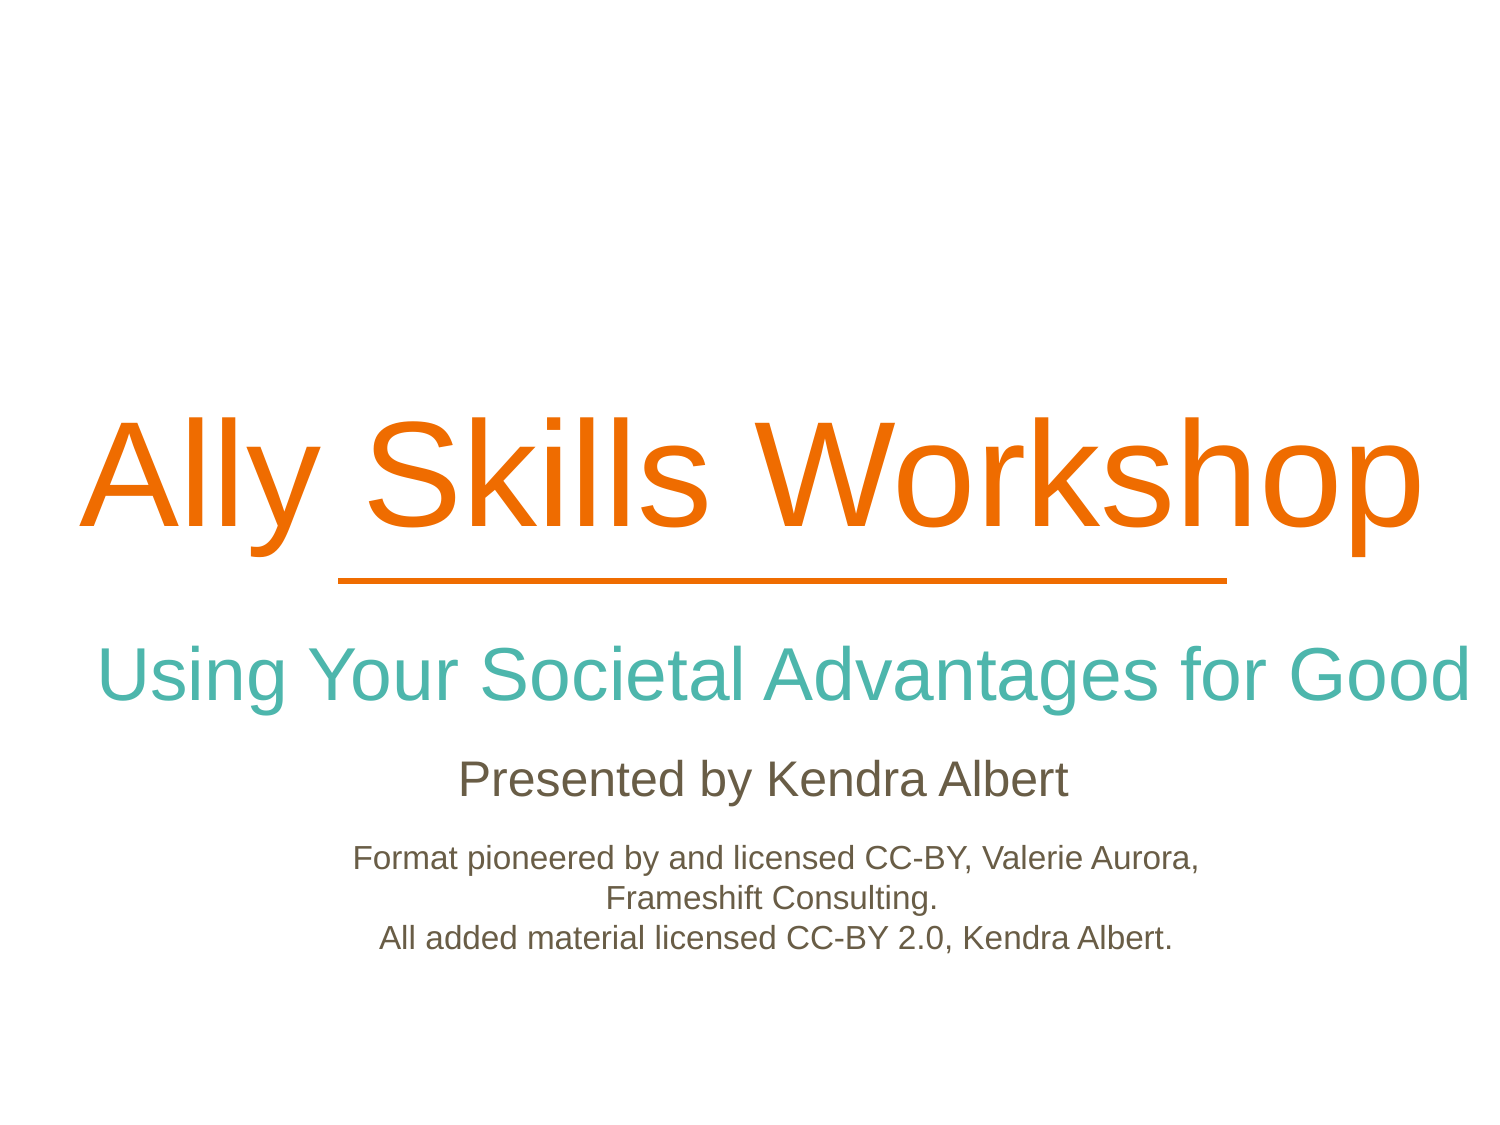

# Ally Skills Workshop
Using Your Societal Advantages for Good
Presented by Kendra Albert
Format pioneered by and licensed CC-BY, Valerie Aurora, Frameshift Consulting.
All added material licensed CC-BY 2.0, Kendra Albert.